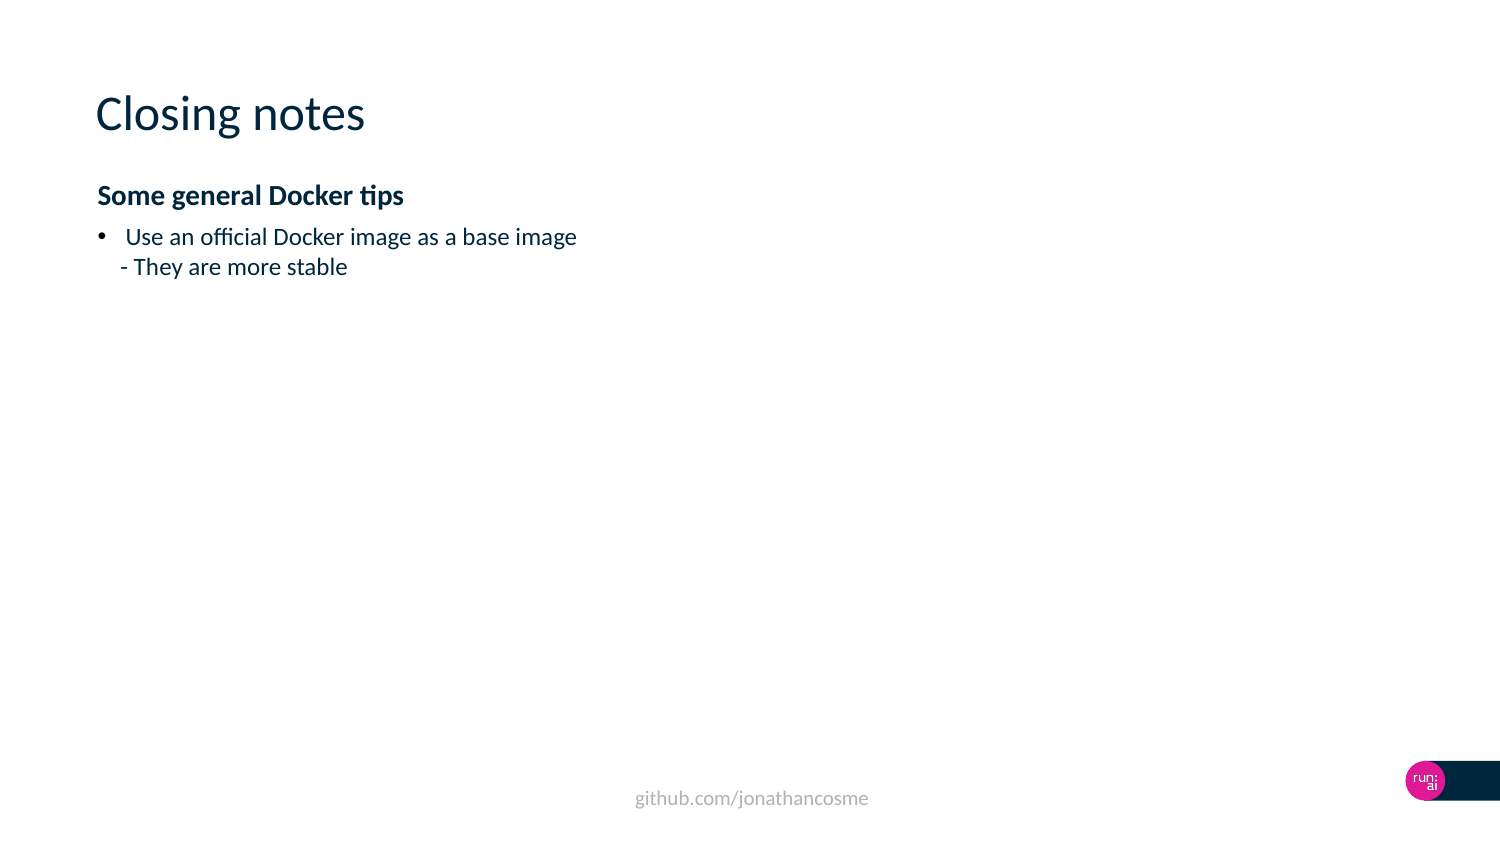

# Closing notes
Some general Docker tips
Use an official Docker image as a base image
    - They are more stable